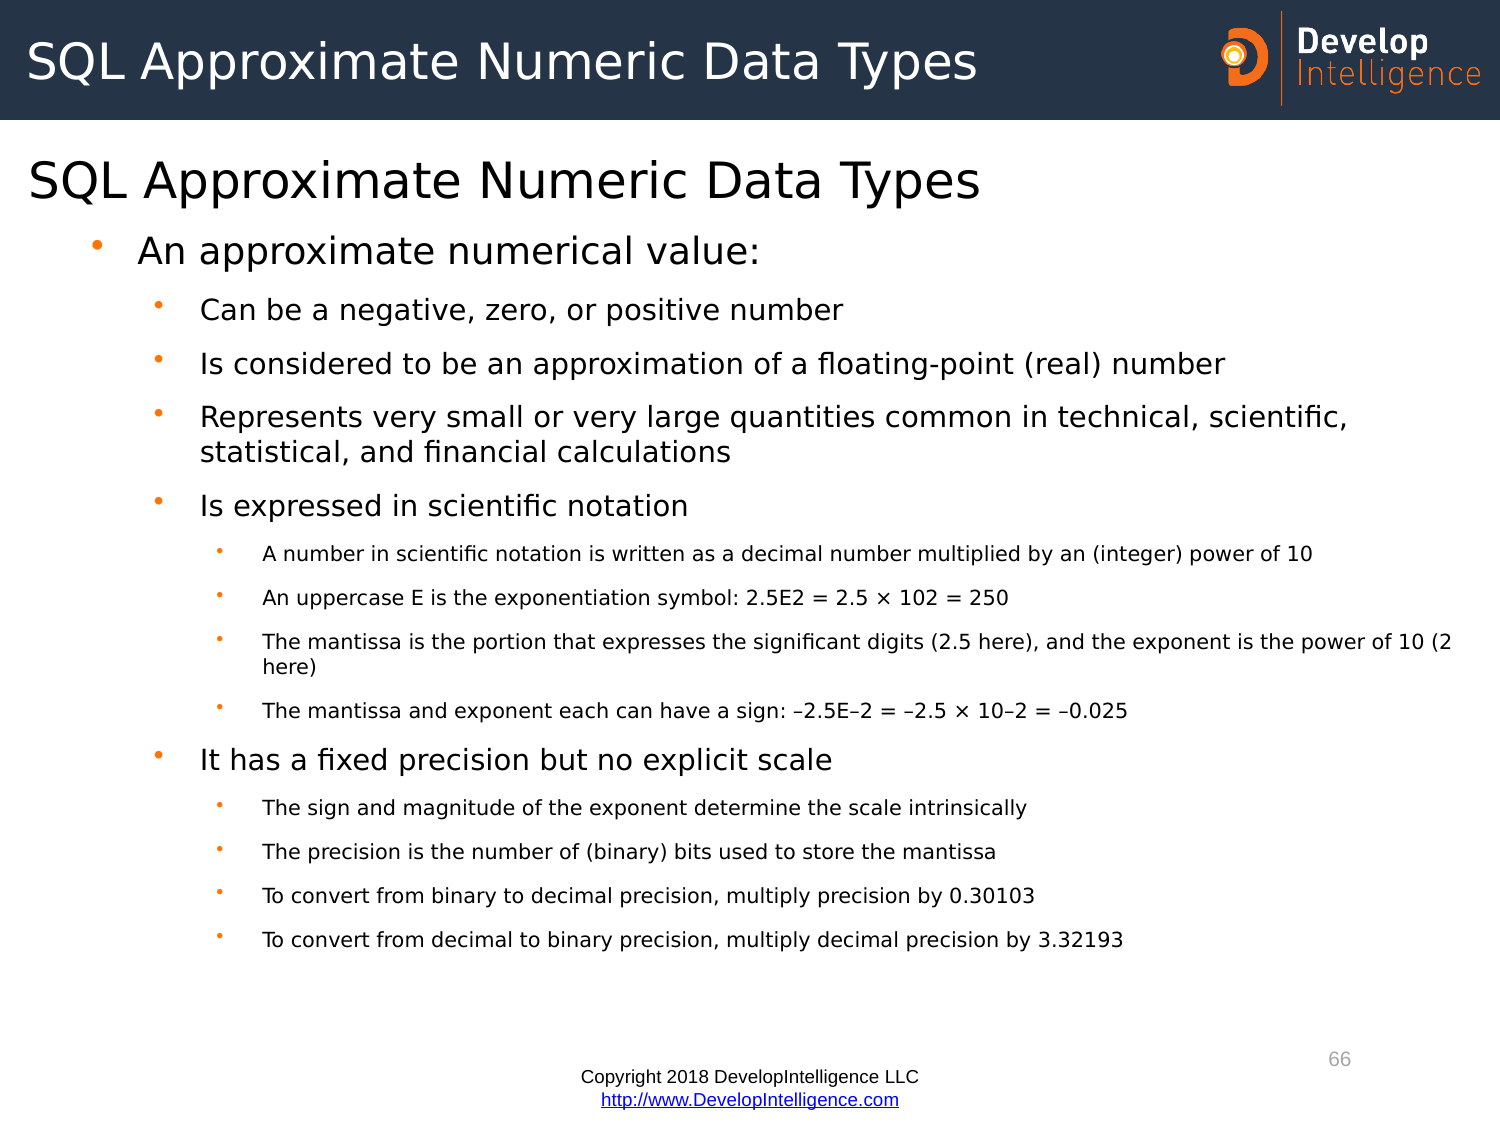

# SQL Approximate Numeric Data Types
SQL Approximate Numeric Data Types
An approximate numerical value:
Can be a negative, zero, or positive number
Is considered to be an approximation of a floating-point (real) number
Represents very small or very large quantities common in technical, scientific, statistical, and financial calculations
Is expressed in scientific notation
A number in scientific notation is written as a decimal number multiplied by an (integer) power of 10
An uppercase E is the exponentiation symbol: 2.5E2 = 2.5 × 102 = 250
The mantissa is the portion that expresses the significant digits (2.5 here), and the exponent is the power of 10 (2 here)
The mantissa and exponent each can have a sign: –2.5E–2 = –2.5 × 10–2 = –0.025
It has a fixed precision but no explicit scale
The sign and magnitude of the exponent determine the scale intrinsically
The precision is the number of (binary) bits used to store the mantissa
To convert from binary to decimal precision, multiply precision by 0.30103
To convert from decimal to binary precision, multiply decimal precision by 3.32193

66